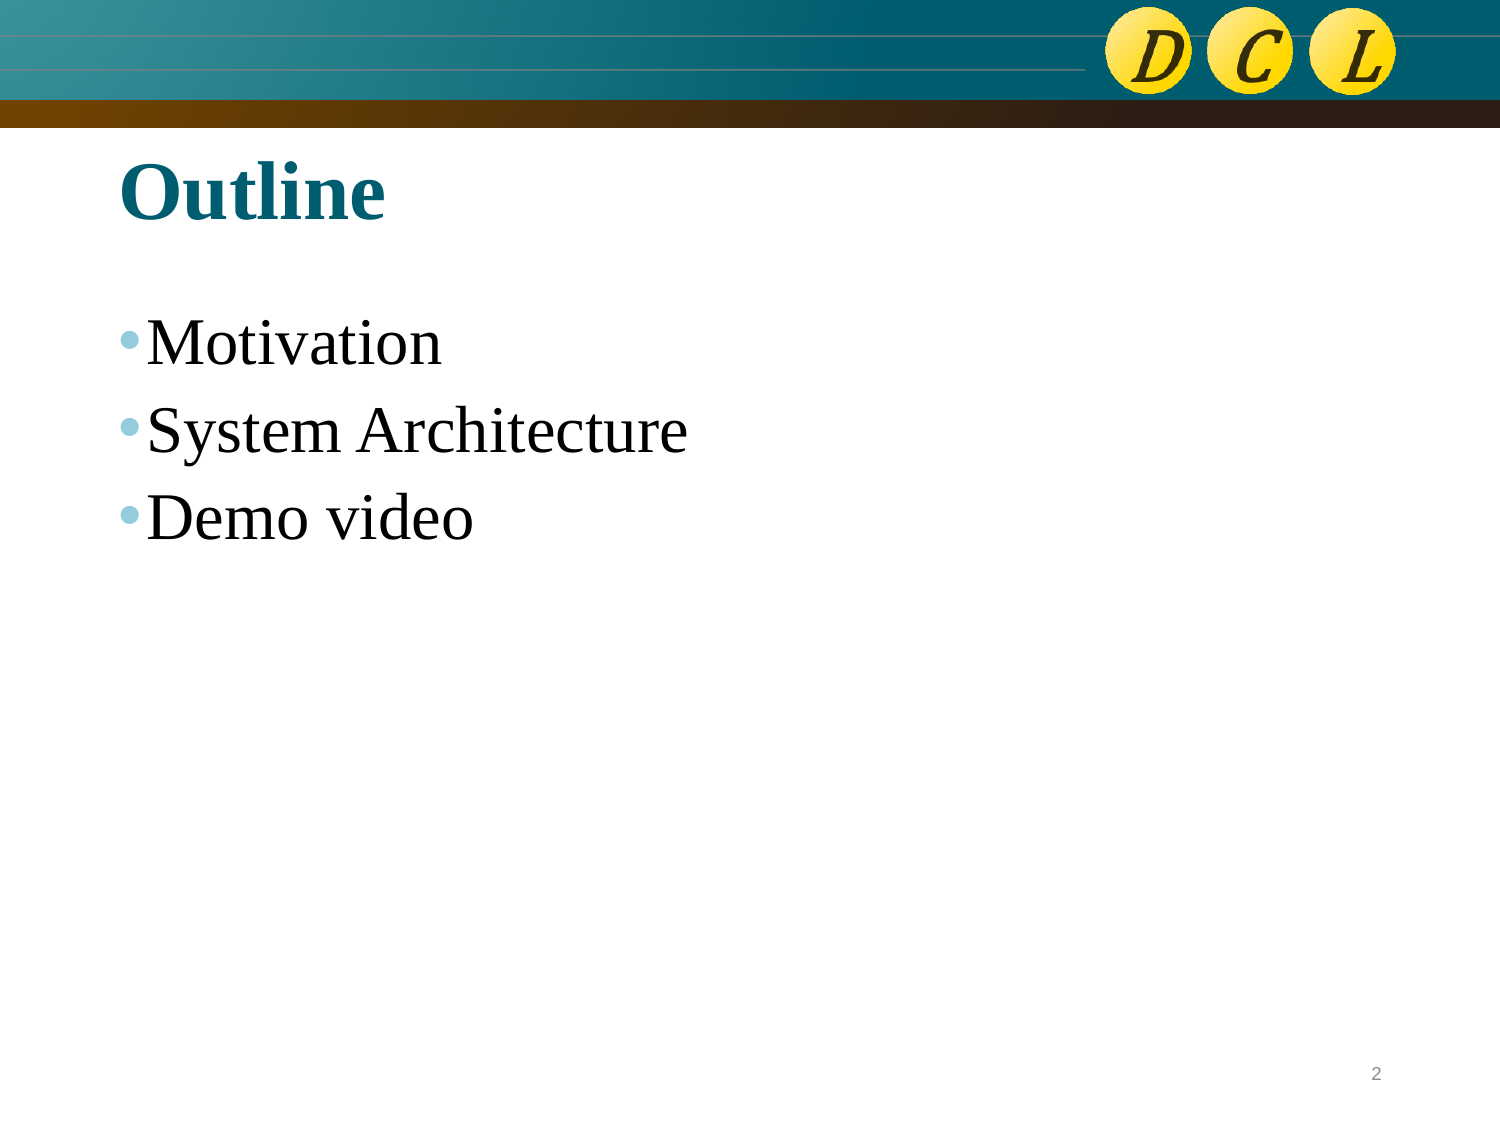

# Outline
Motivation
System Architecture
Demo video
2